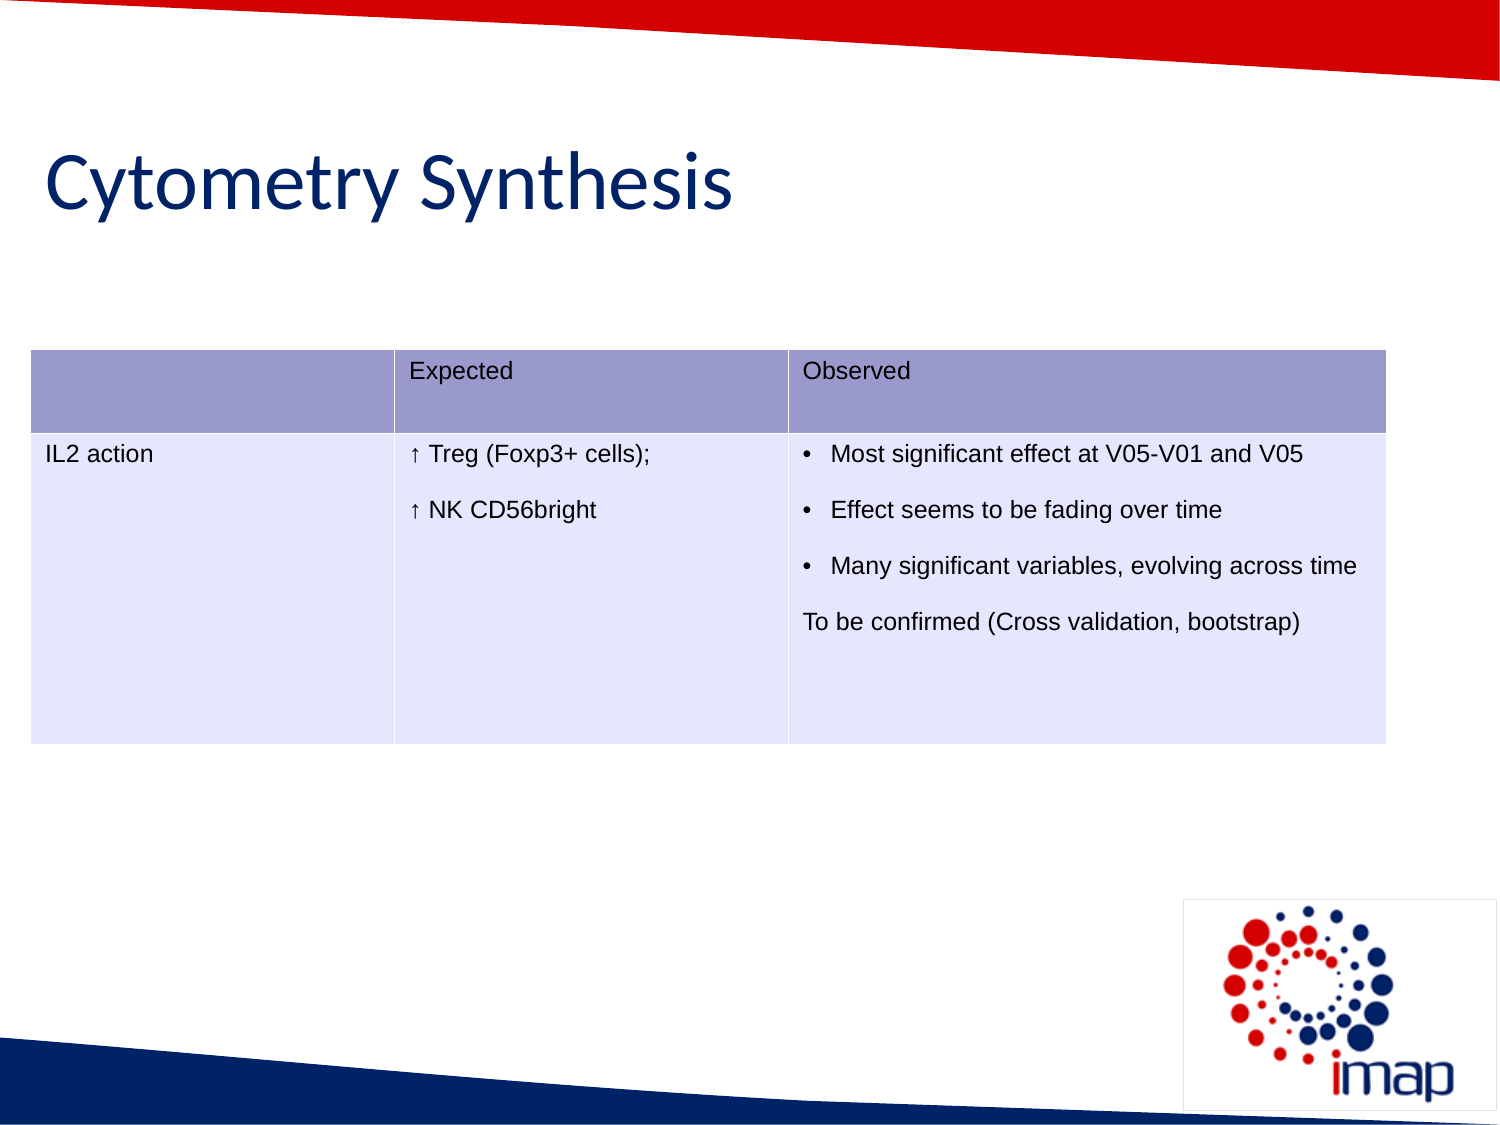

Cytometry Synthesis
|  | Expected | Observed |
| --- | --- | --- |
| IL2 action | ↑ Treg (Foxp3+ cells); ↑ NK CD56bright | Most significant effect at V05-V01 and V05 Effect seems to be fading over time Many significant variables, evolving across time To be confirmed (Cross validation, bootstrap) |